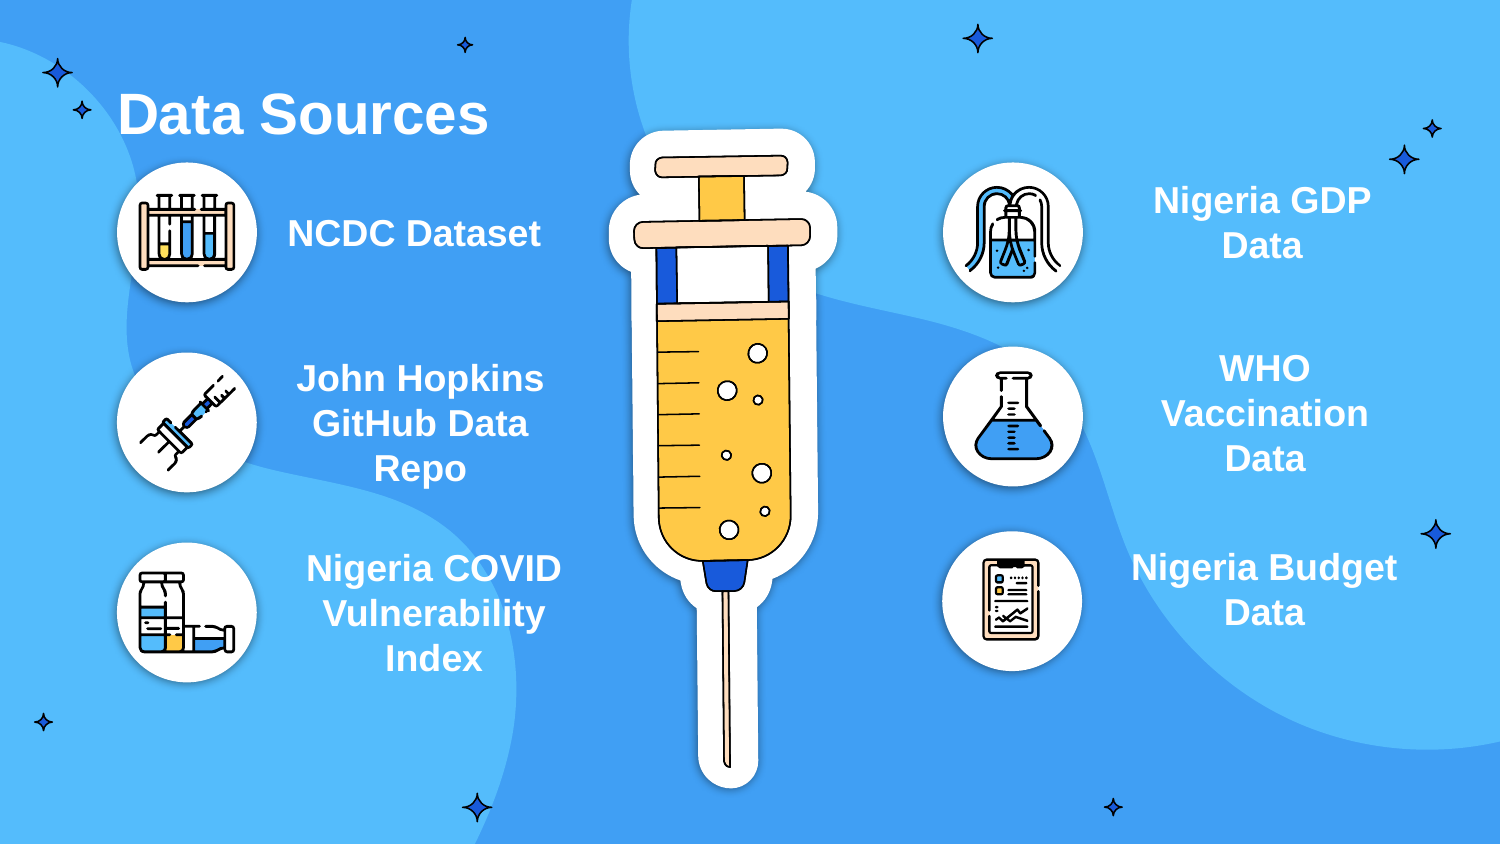

# Data Sources

Nigeria GDP Data

NCDC Dataset

WHO Vaccination Data
John Hopkins GitHub Data Repo

Nigeria Budget Data

Nigeria COVID Vulnerability Index